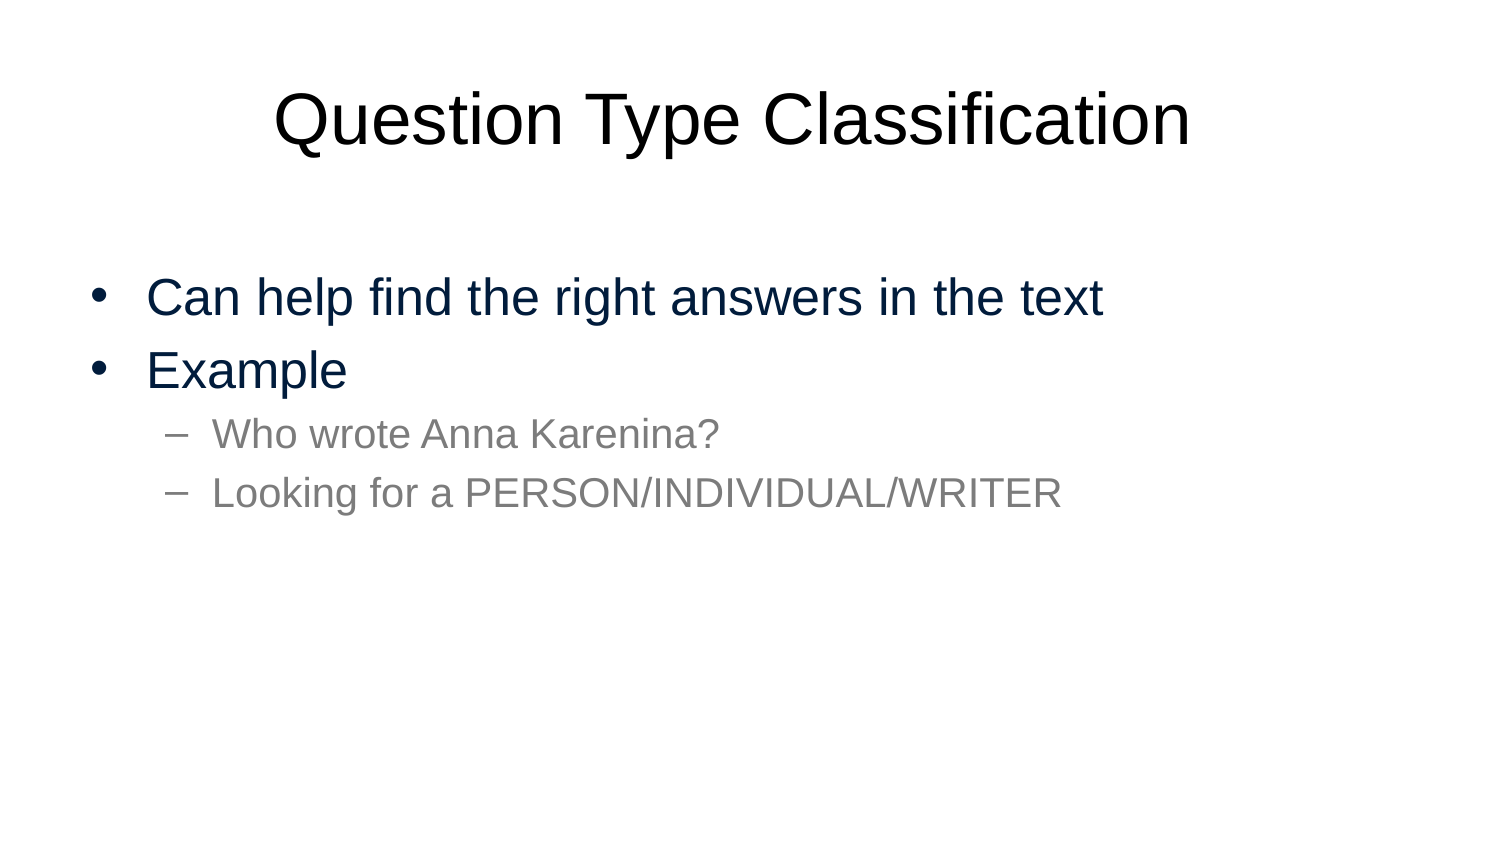

# Question Type Classification
Can help find the right answers in the text
Example
Who wrote Anna Karenina?
Looking for a PERSON/INDIVIDUAL/WRITER